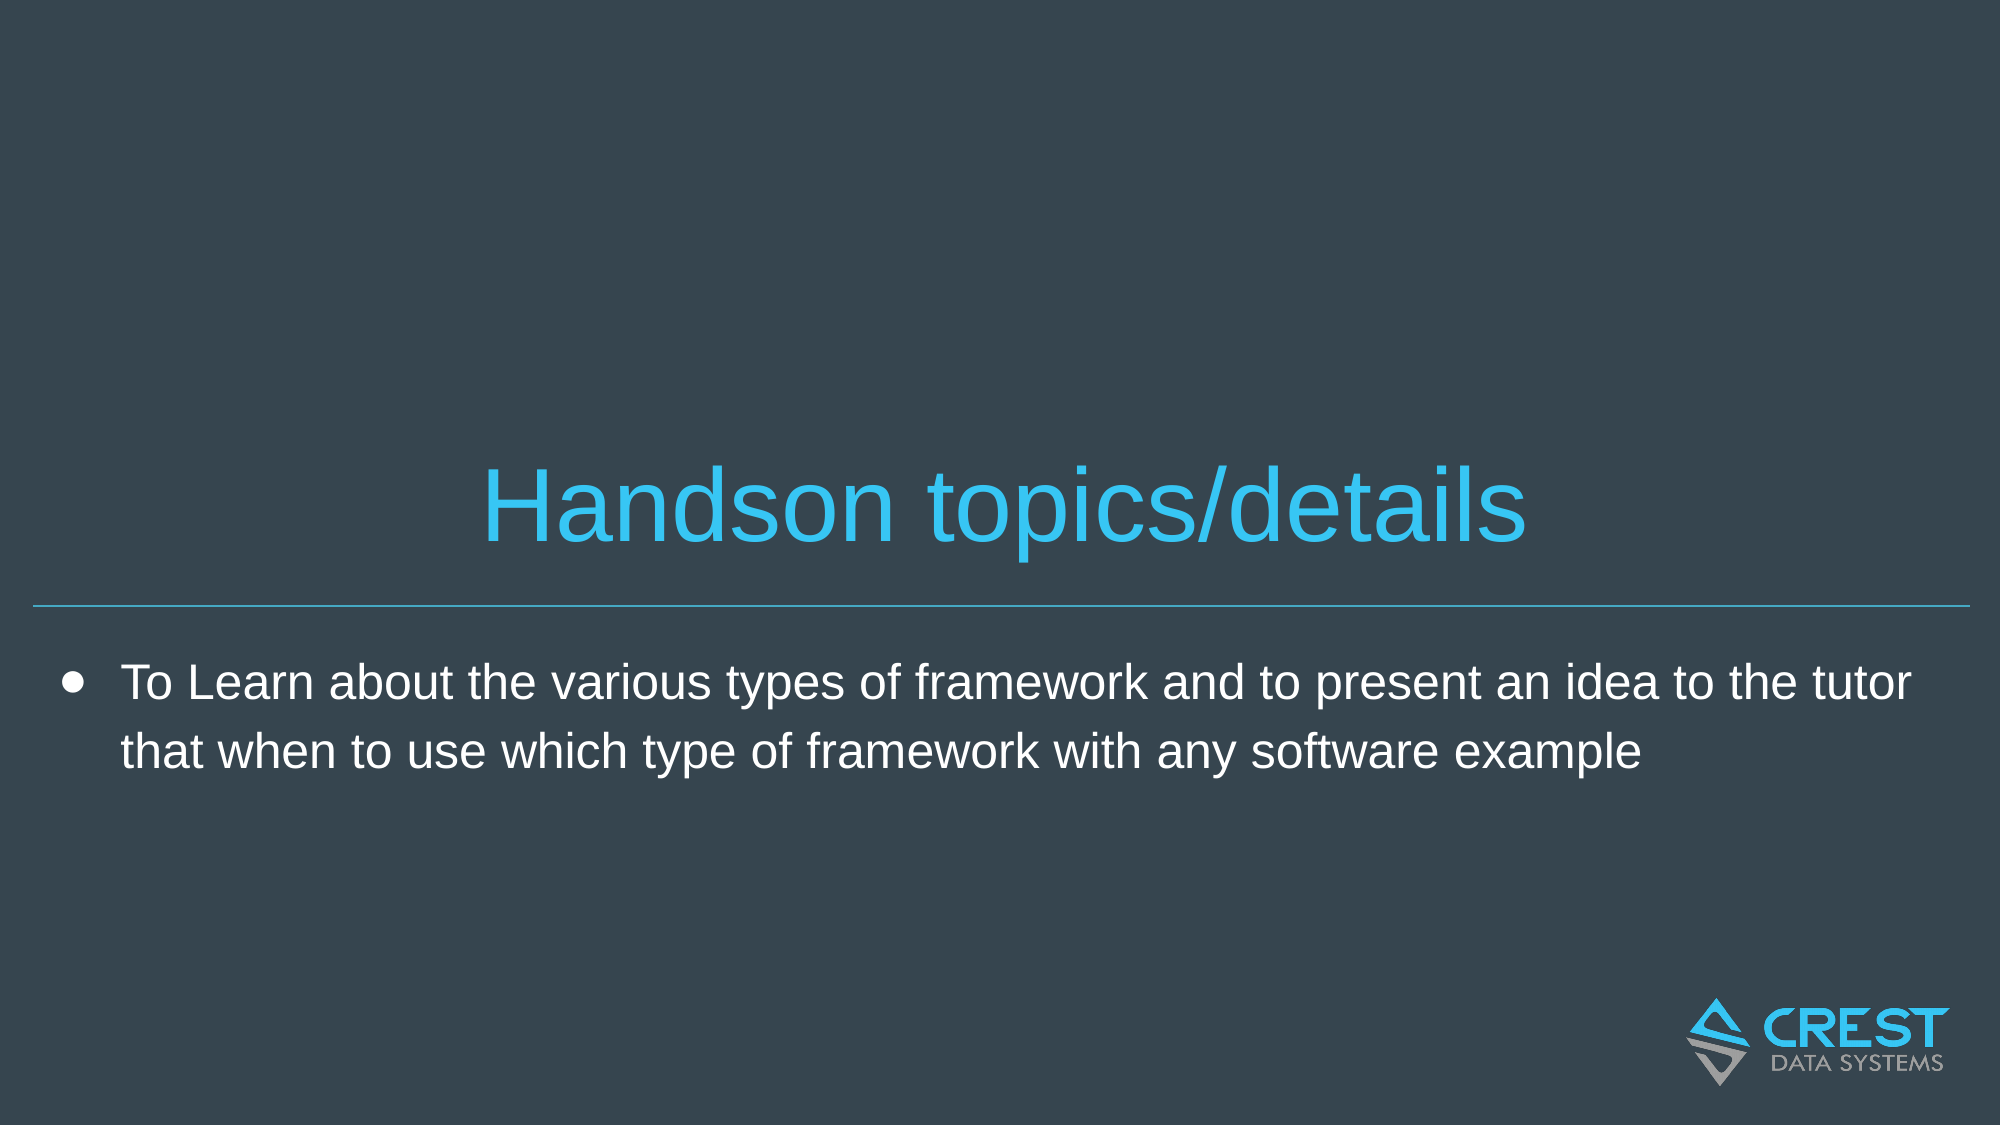

# Handson topics/details
To Learn about the various types of framework and to present an idea to the tutor that when to use which type of framework with any software example